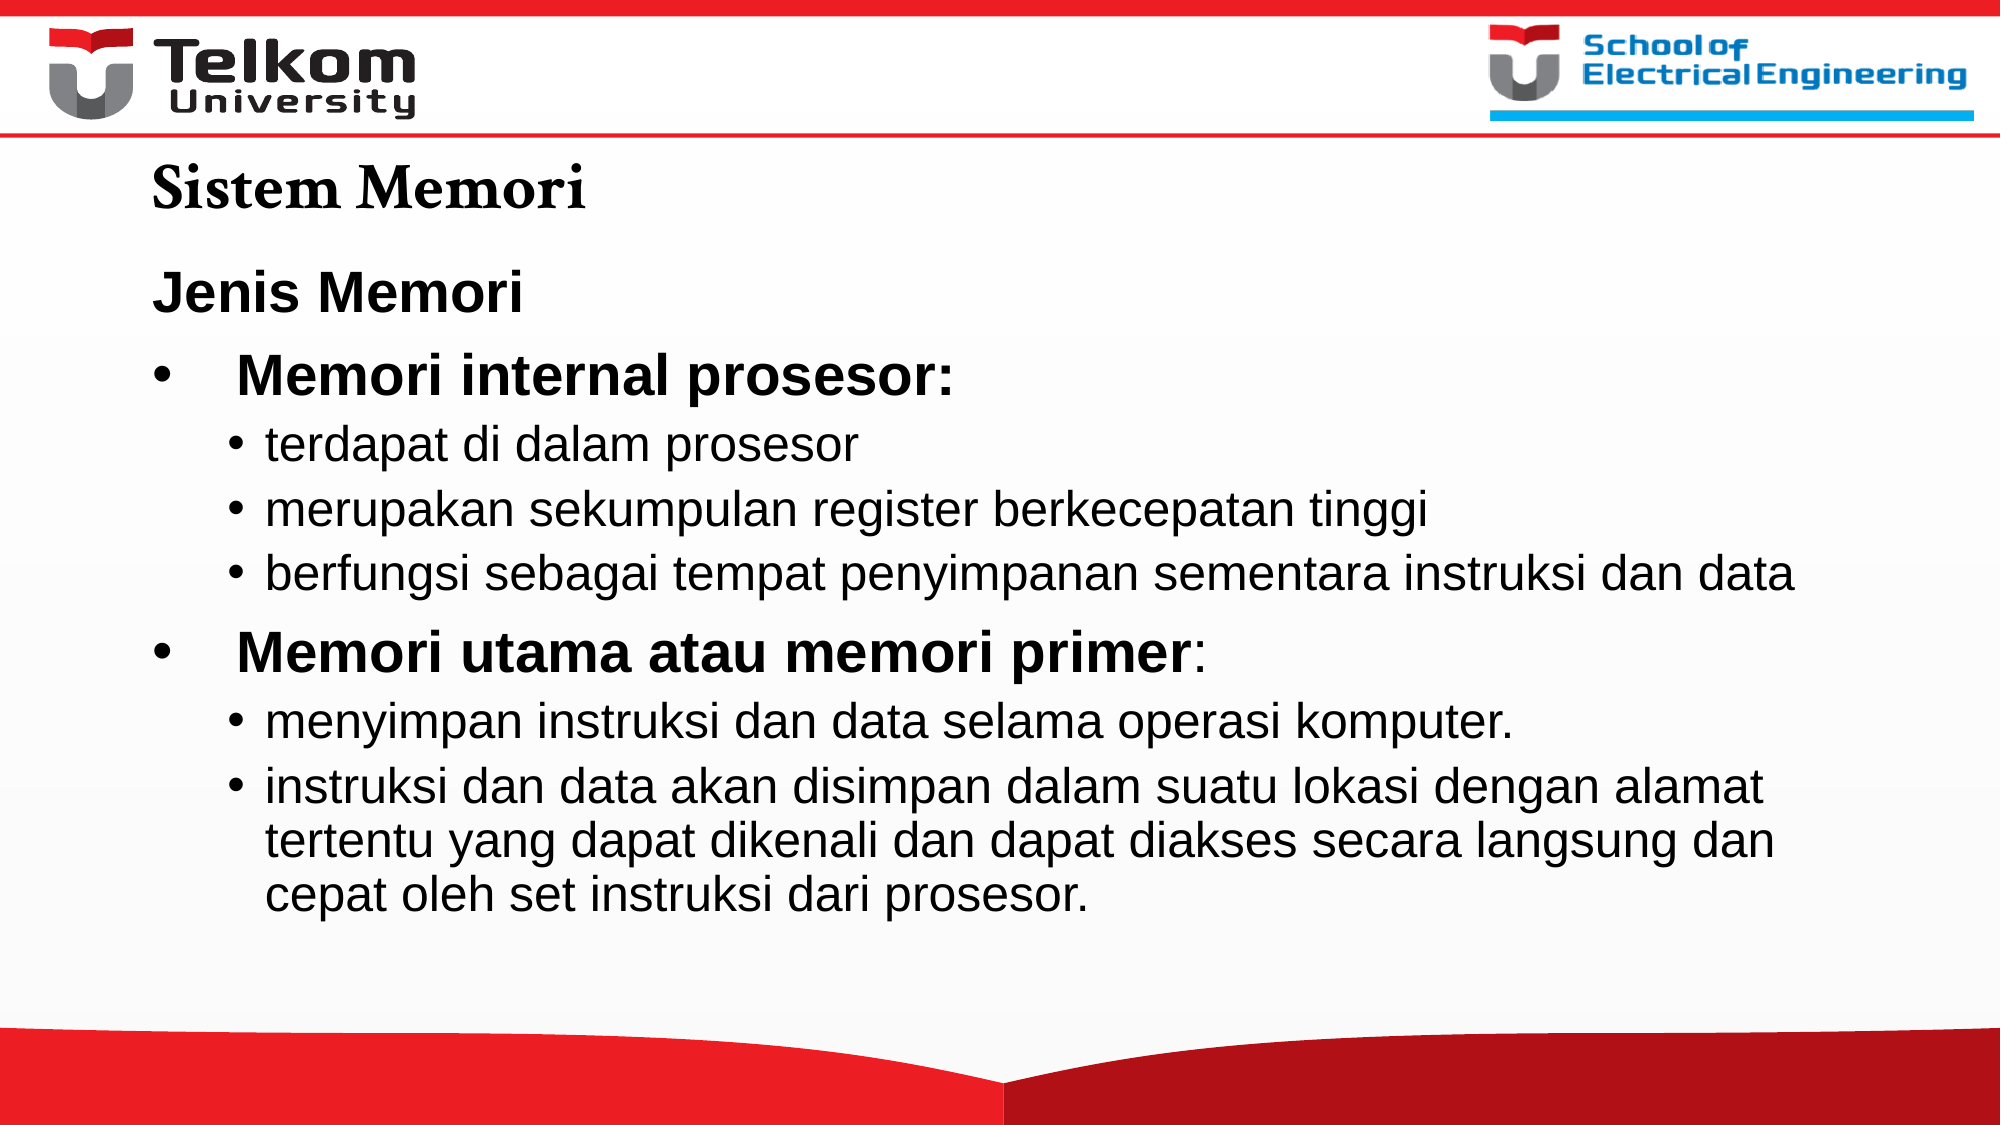

# Sistem Memori
Jenis Memori
Memori internal prosesor:
terdapat di dalam prosesor
merupakan sekumpulan register berkecepatan tinggi
berfungsi sebagai tempat penyimpanan sementara instruksi dan data
Memori utama atau memori primer:
menyimpan instruksi dan data selama operasi komputer.
instruksi dan data akan disimpan dalam suatu lokasi dengan alamat tertentu yang dapat dikenali dan dapat diakses secara langsung dan cepat oleh set instruksi dari prosesor.